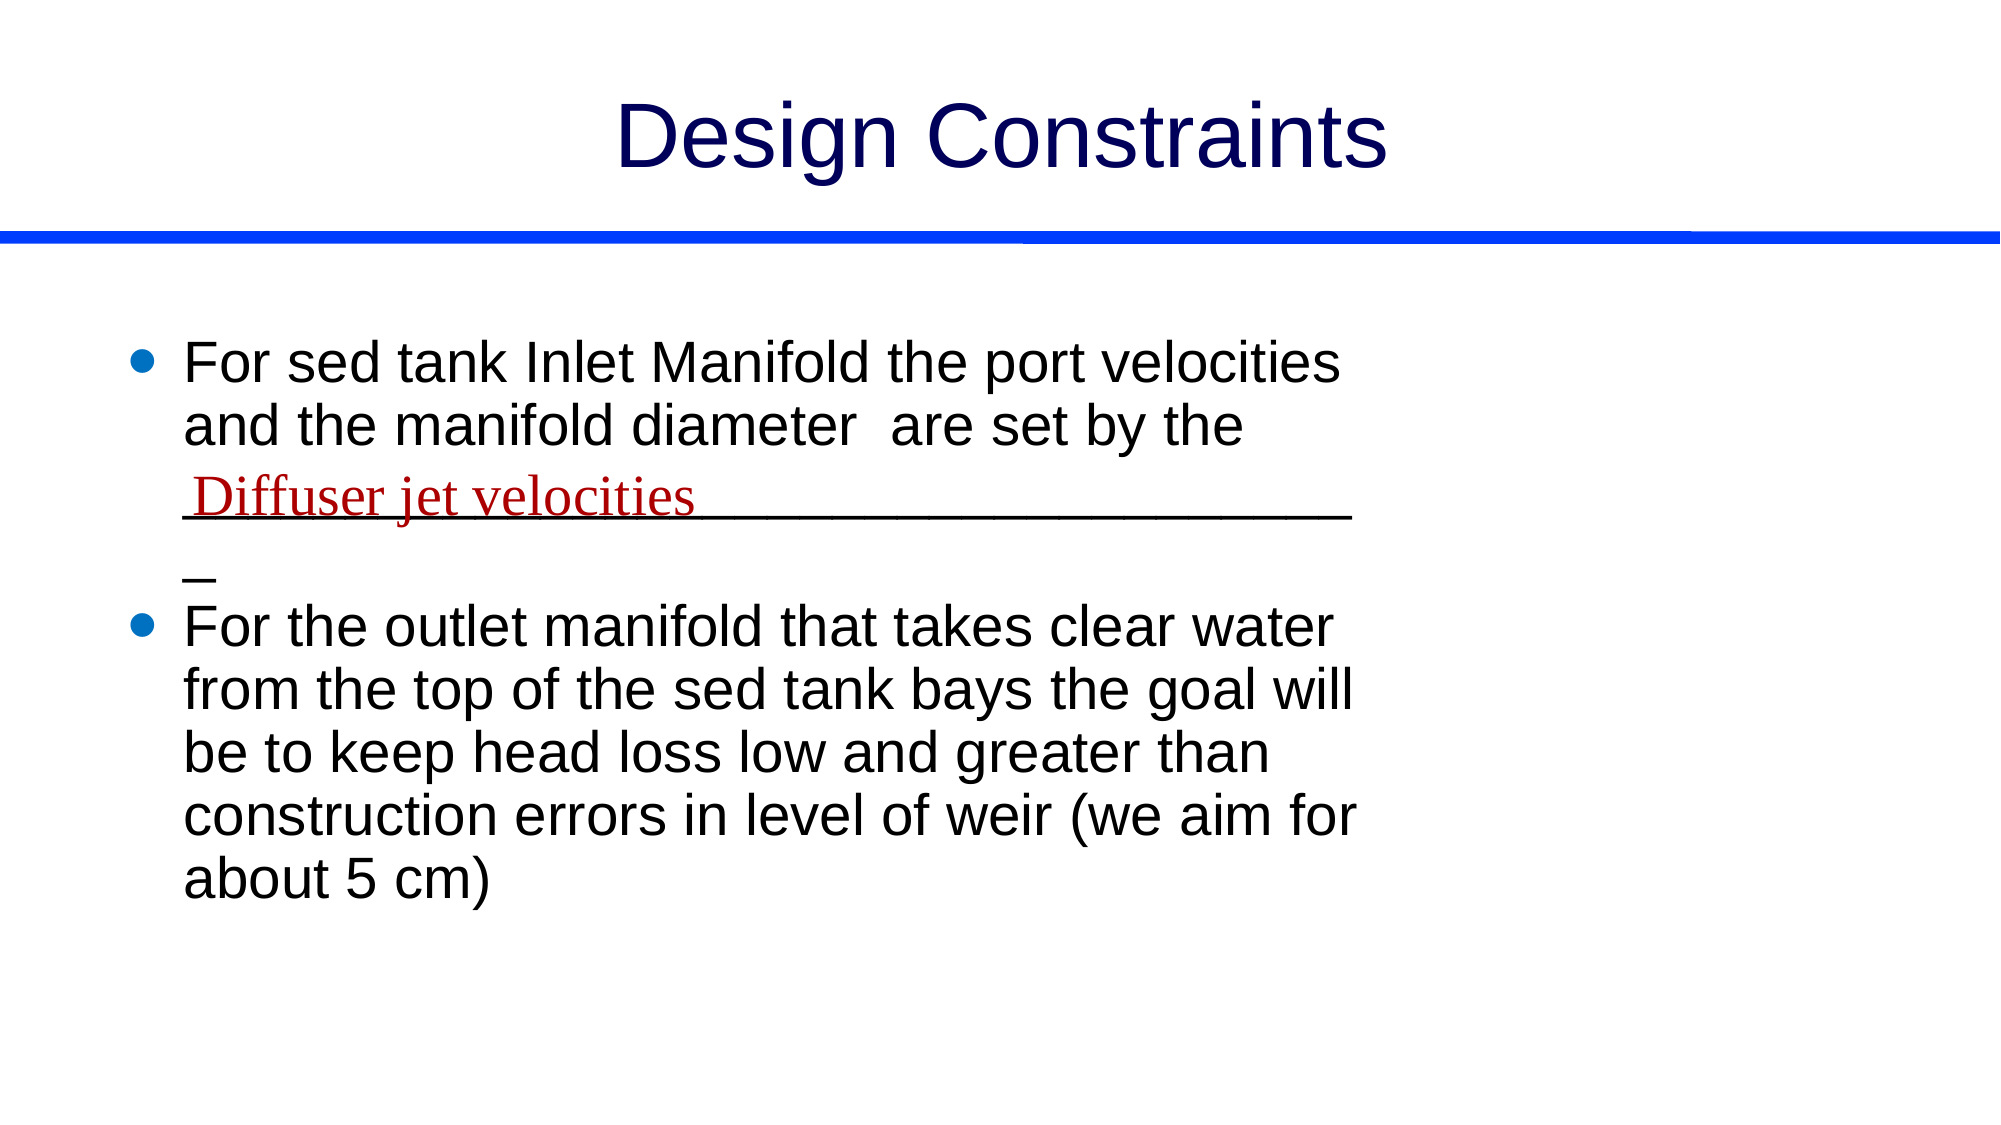

# Design Constraints
For sed tank Inlet Manifold the port velocities and the manifold diameter  are set by the _____________________________________
For the outlet manifold that takes clear water from the top of the sed tank bays the goal will be to keep head loss low and greater than construction errors in level of weir (we aim for about 5 cm)
Diffuser jet velocities